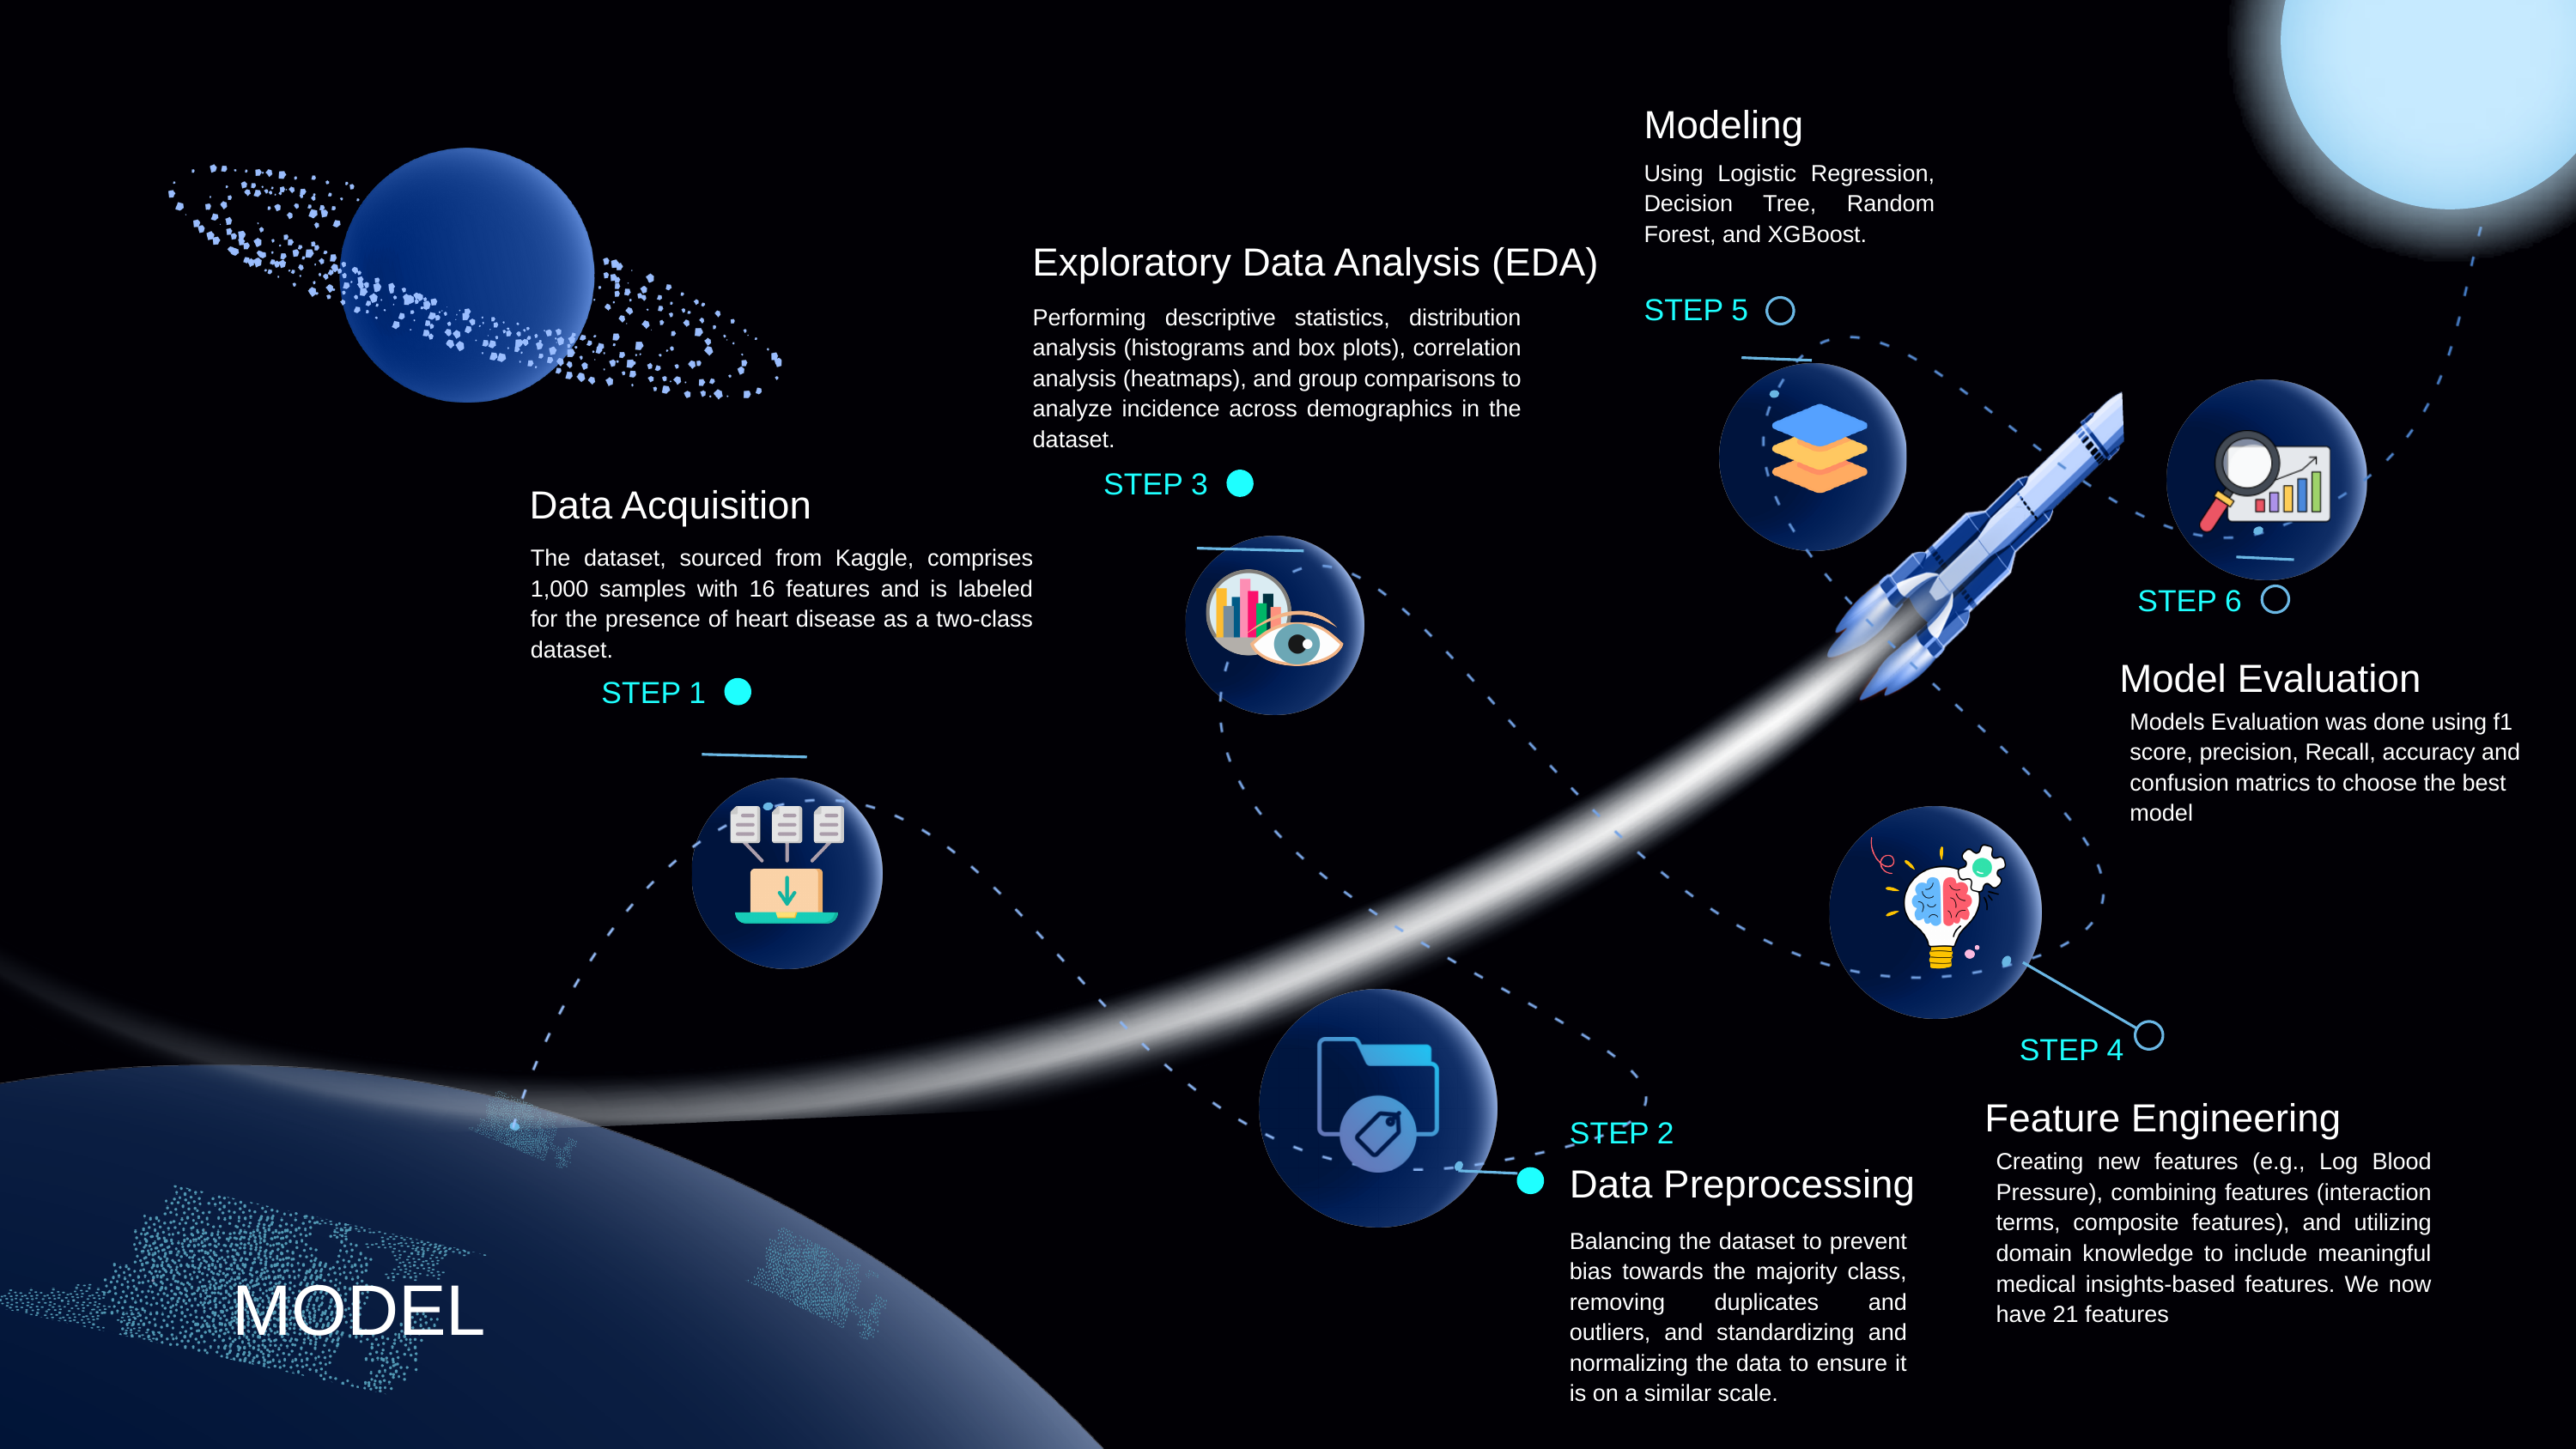

Modeling

Using Logistic Regression, Decision Tree, Random Forest, and XGBoost.

Exploratory Data Analysis (EDA)
STEP 5

Performing descriptive statistics, distribution analysis (histograms and box plots), correlation analysis (heatmaps), and group comparisons to analyze incidence across demographics in the dataset.

STEP 3

Data Acquisition

The dataset, sourced from Kaggle, comprises 1,000 samples with 16 features and is labeled for the presence of heart disease as a two-class dataset.

STEP 6

Model Evaluation
STEP 1

Models Evaluation was done using f1 score, precision, Recall, accuracy and confusion matrics to choose the best model

STEP 4

Feature Engineering

STEP 2

Creating new features (e.g., Log Blood Pressure), combining features (interaction terms, composite features), and utilizing domain knowledge to include meaningful medical insights-based features. We now have 21 features
Data Preprocessing

Balancing the dataset to prevent bias towards the majority class, removing duplicates and outliers, and standardizing and normalizing the data to ensure it is on a similar scale.
MODEL